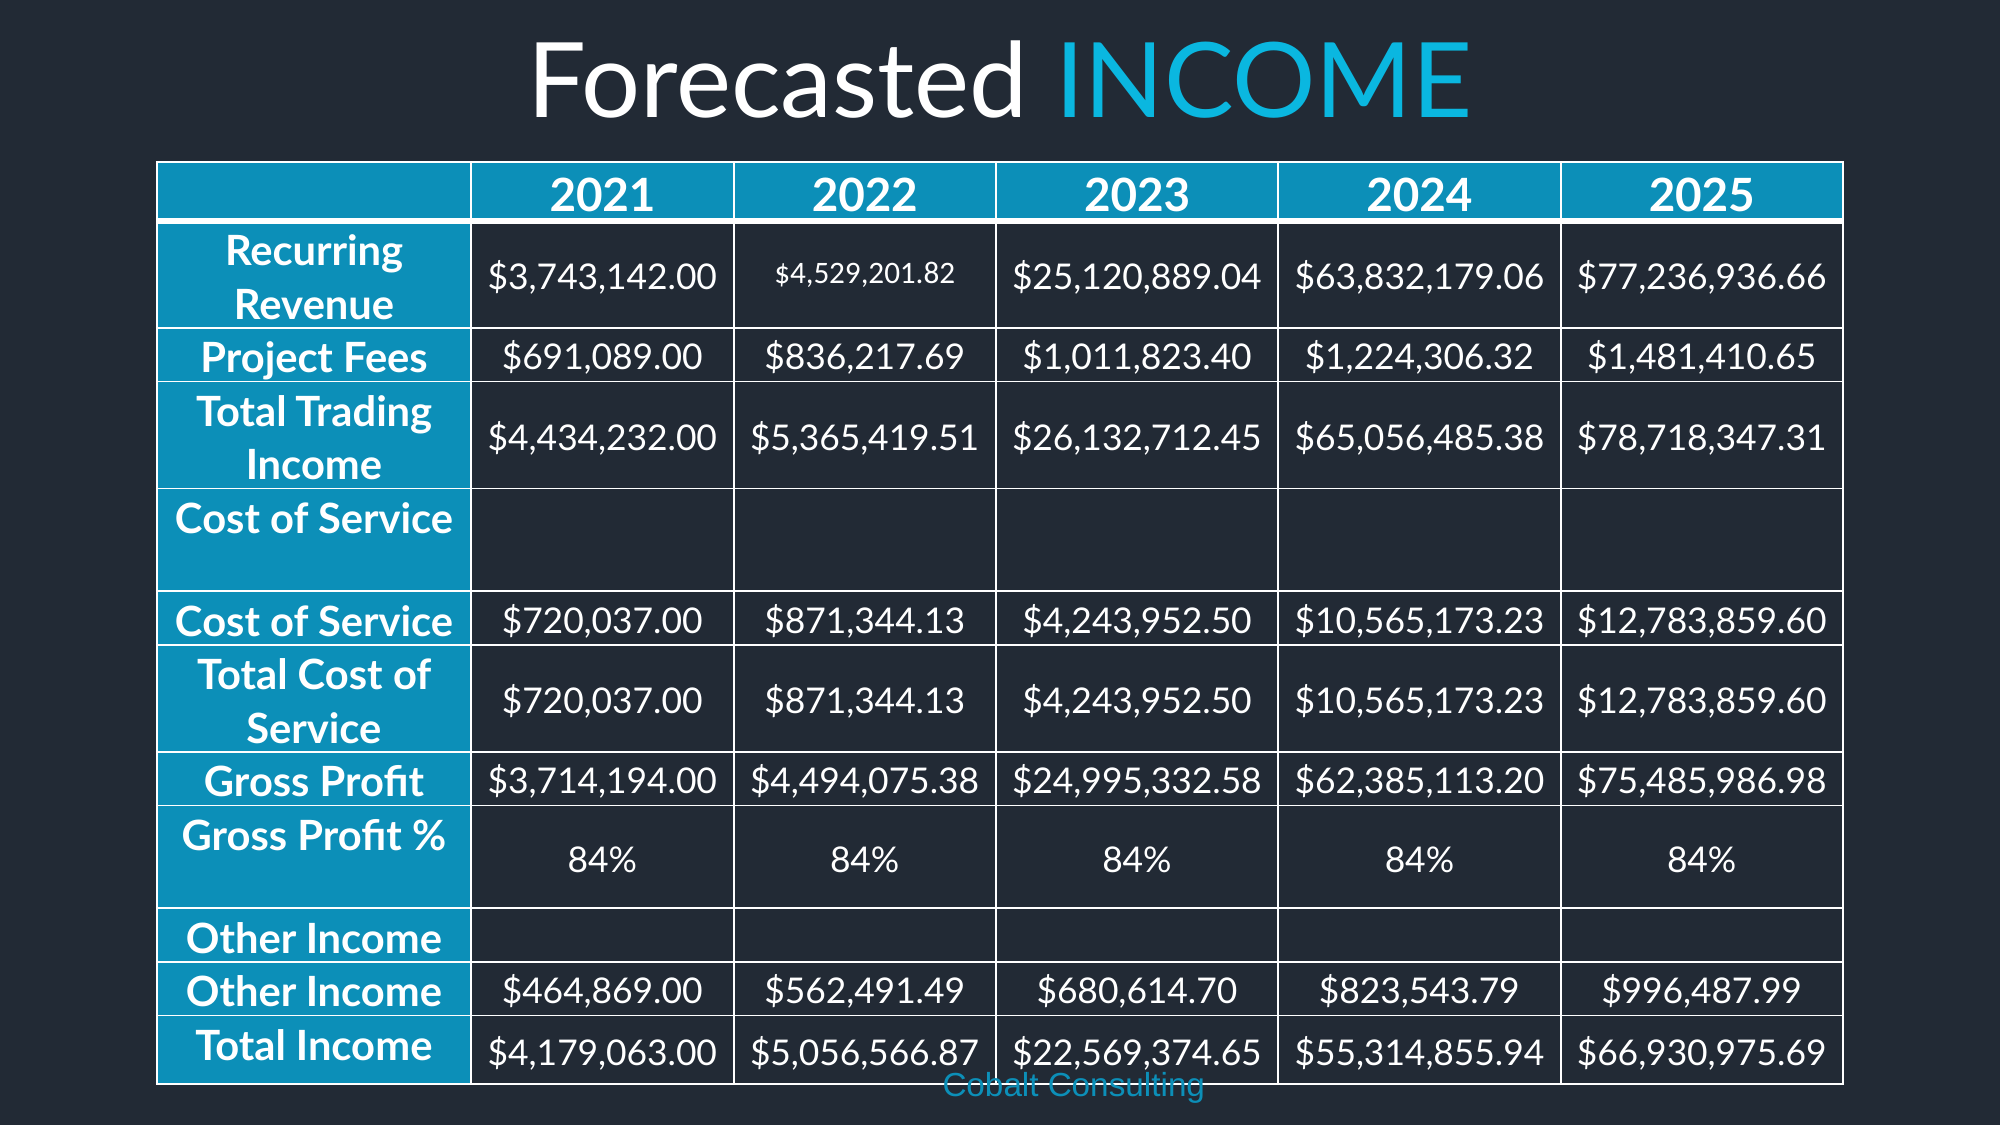

Forecasted INCOME
|  | 2021 | 2022 | 2023 | 2024 | 2025 |
| --- | --- | --- | --- | --- | --- |
| Recurring Revenue | $3,743,142.00 | $4,529,201.82 | $25,120,889.04 | $63,832,179.06 | $77,236,936.66 |
| Project Fees | $691,089.00 | $836,217.69 | $1,011,823.40 | $1,224,306.32 | $1,481,410.65 |
| Total Trading Income | $4,434,232.00 | $5,365,419.51 | $26,132,712.45 | $65,056,485.38 | $78,718,347.31 |
| Cost of Service |  |  |  |  |  |
| Cost of Service | $720,037.00 | $871,344.13 | $4,243,952.50 | $10,565,173.23 | $12,783,859.60 |
| Total Cost of Service | $720,037.00 | $871,344.13 | $4,243,952.50 | $10,565,173.23 | $12,783,859.60 |
| Gross Profit | $3,714,194.00 | $4,494,075.38 | $24,995,332.58 | $62,385,113.20 | $75,485,986.98 |
| Gross Profit % | 84% | 84% | 84% | 84% | 84% |
| Other Income |  |  |  |  |  |
| Other Income | $464,869.00 | $562,491.49 | $680,614.70 | $823,543.79 | $996,487.99 |
| Total Income | $4,179,063.00 | $5,056,566.87 | $22,569,374.65 | $55,314,855.94 | $66,930,975.69 |
	Cobalt Consulting